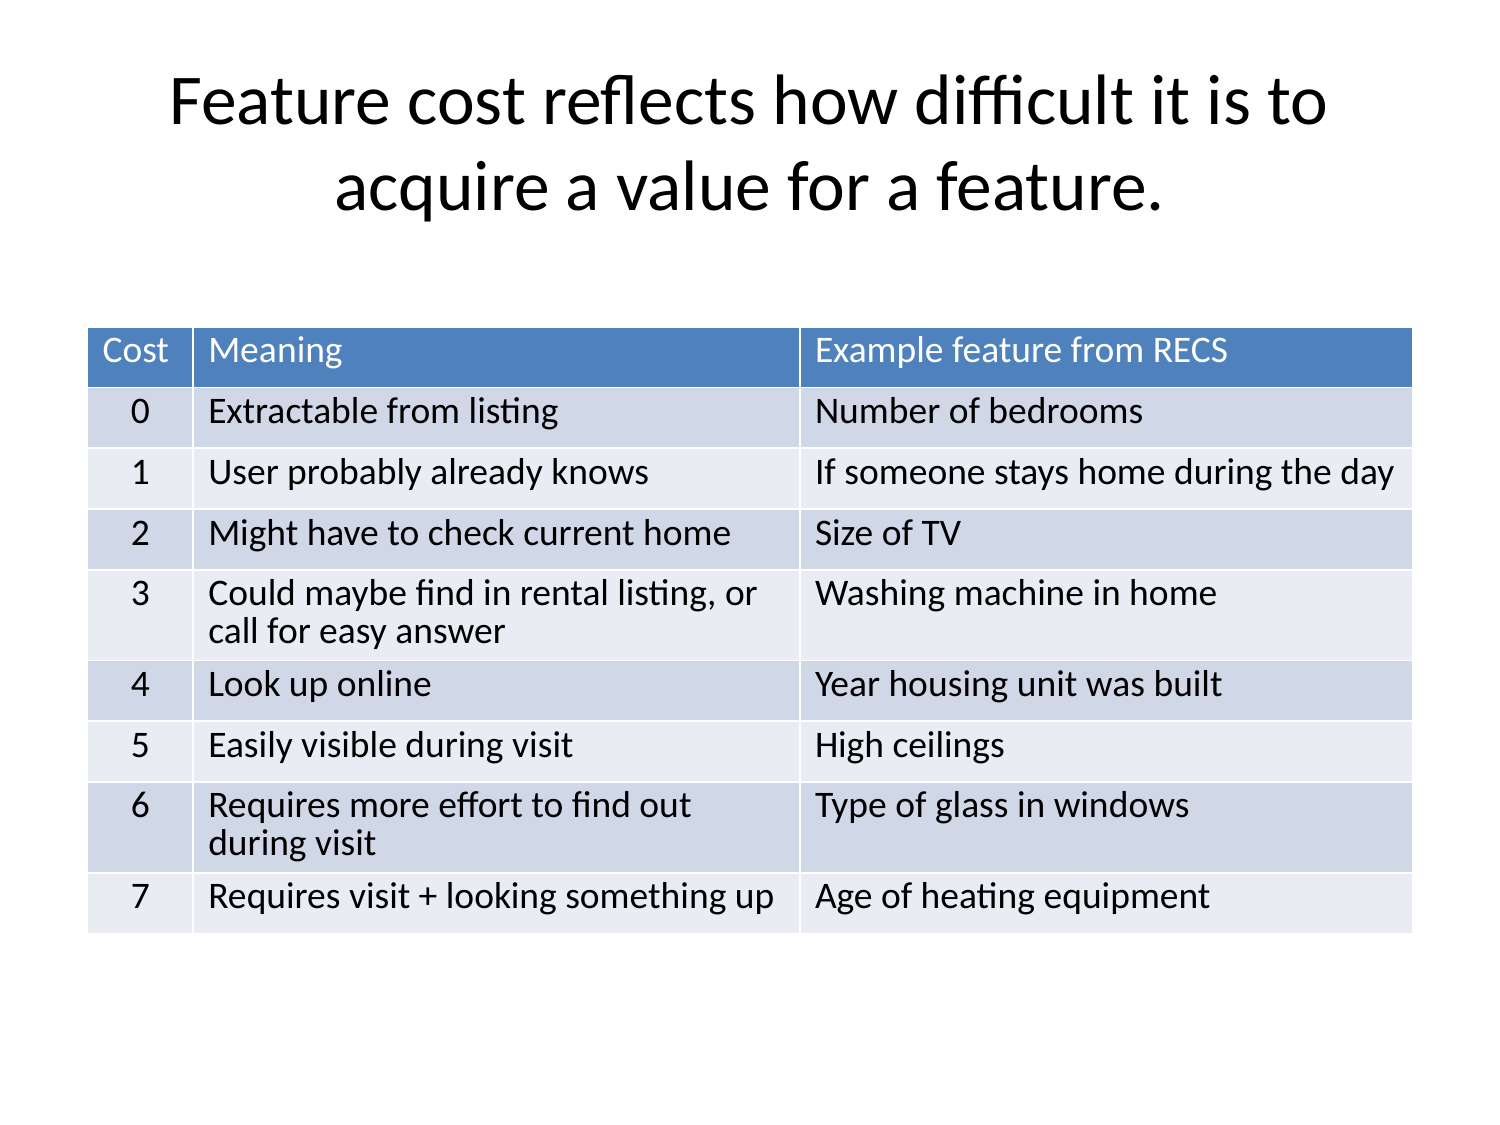

# Feature cost reflects how difficult it is to acquire a value for a feature.
| Cost | Meaning | Example feature from RECS |
| --- | --- | --- |
| 0 | Extractable from listing | Number of bedrooms |
| 1 | User probably already knows | If someone stays home during the day |
| 2 | Might have to check current home | Size of TV |
| 3 | Could maybe find in rental listing, or call for easy answer | Washing machine in home |
| 4 | Look up online | Year housing unit was built |
| 5 | Easily visible during visit | High ceilings |
| 6 | Requires more effort to find out during visit | Type of glass in windows |
| 7 | Requires visit + looking something up | Age of heating equipment |